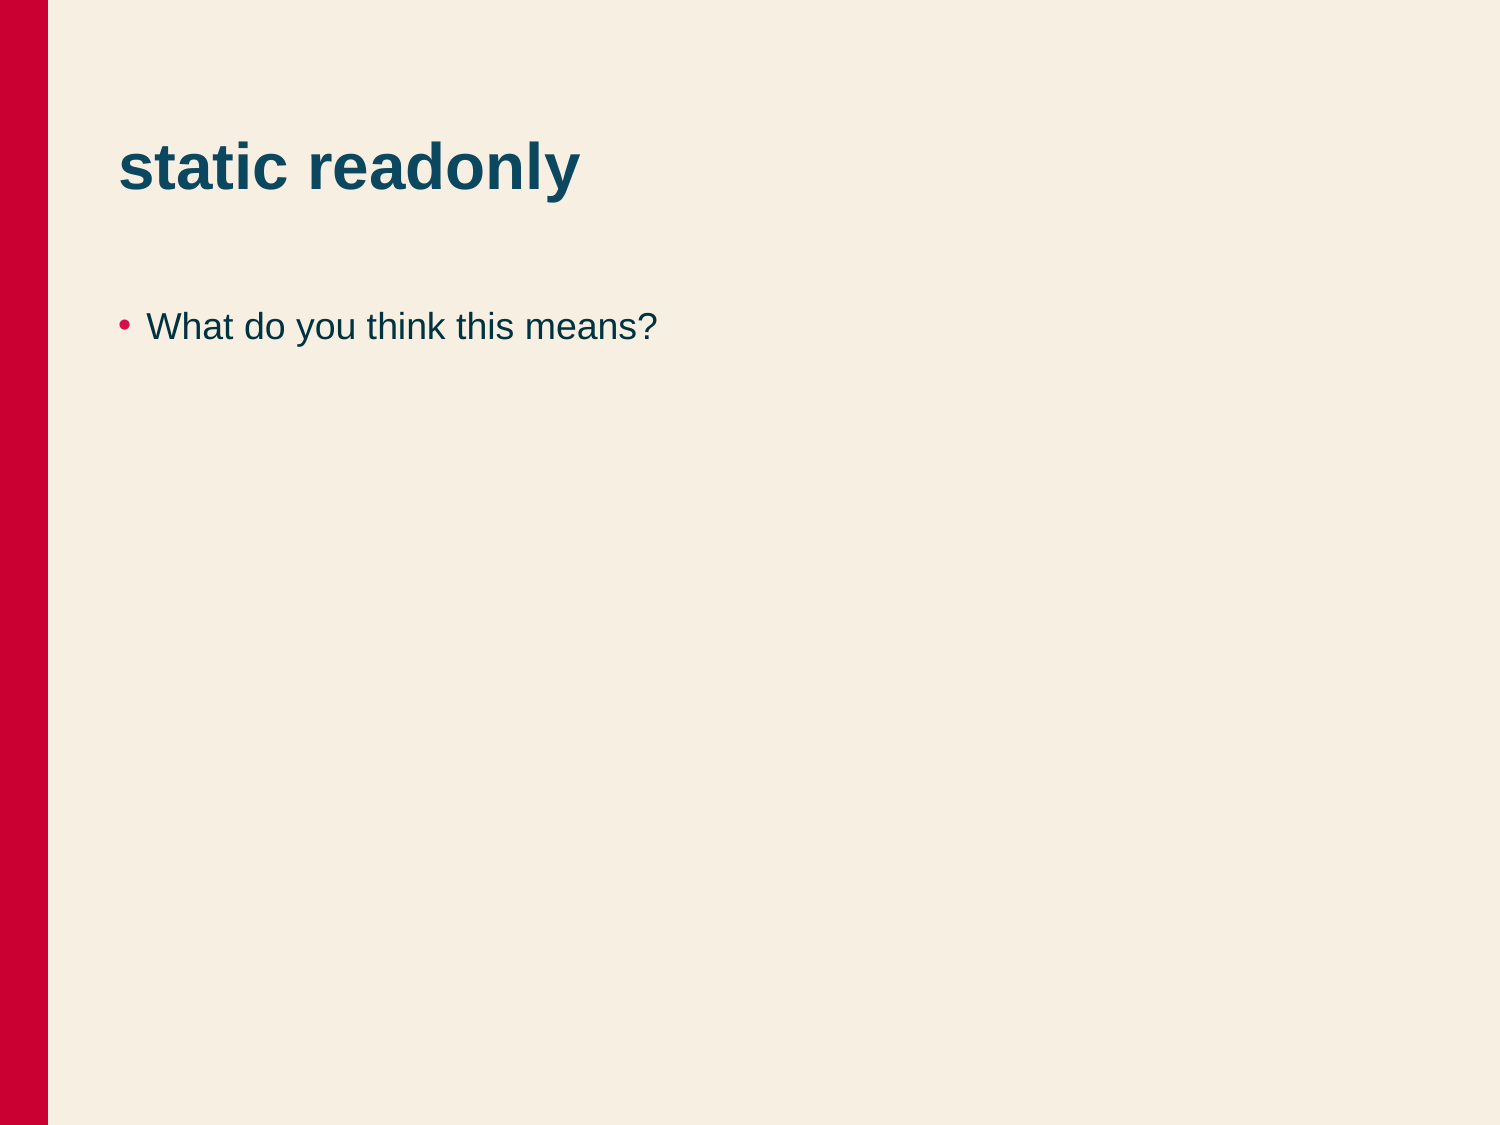

# static readonly
What do you think this means?